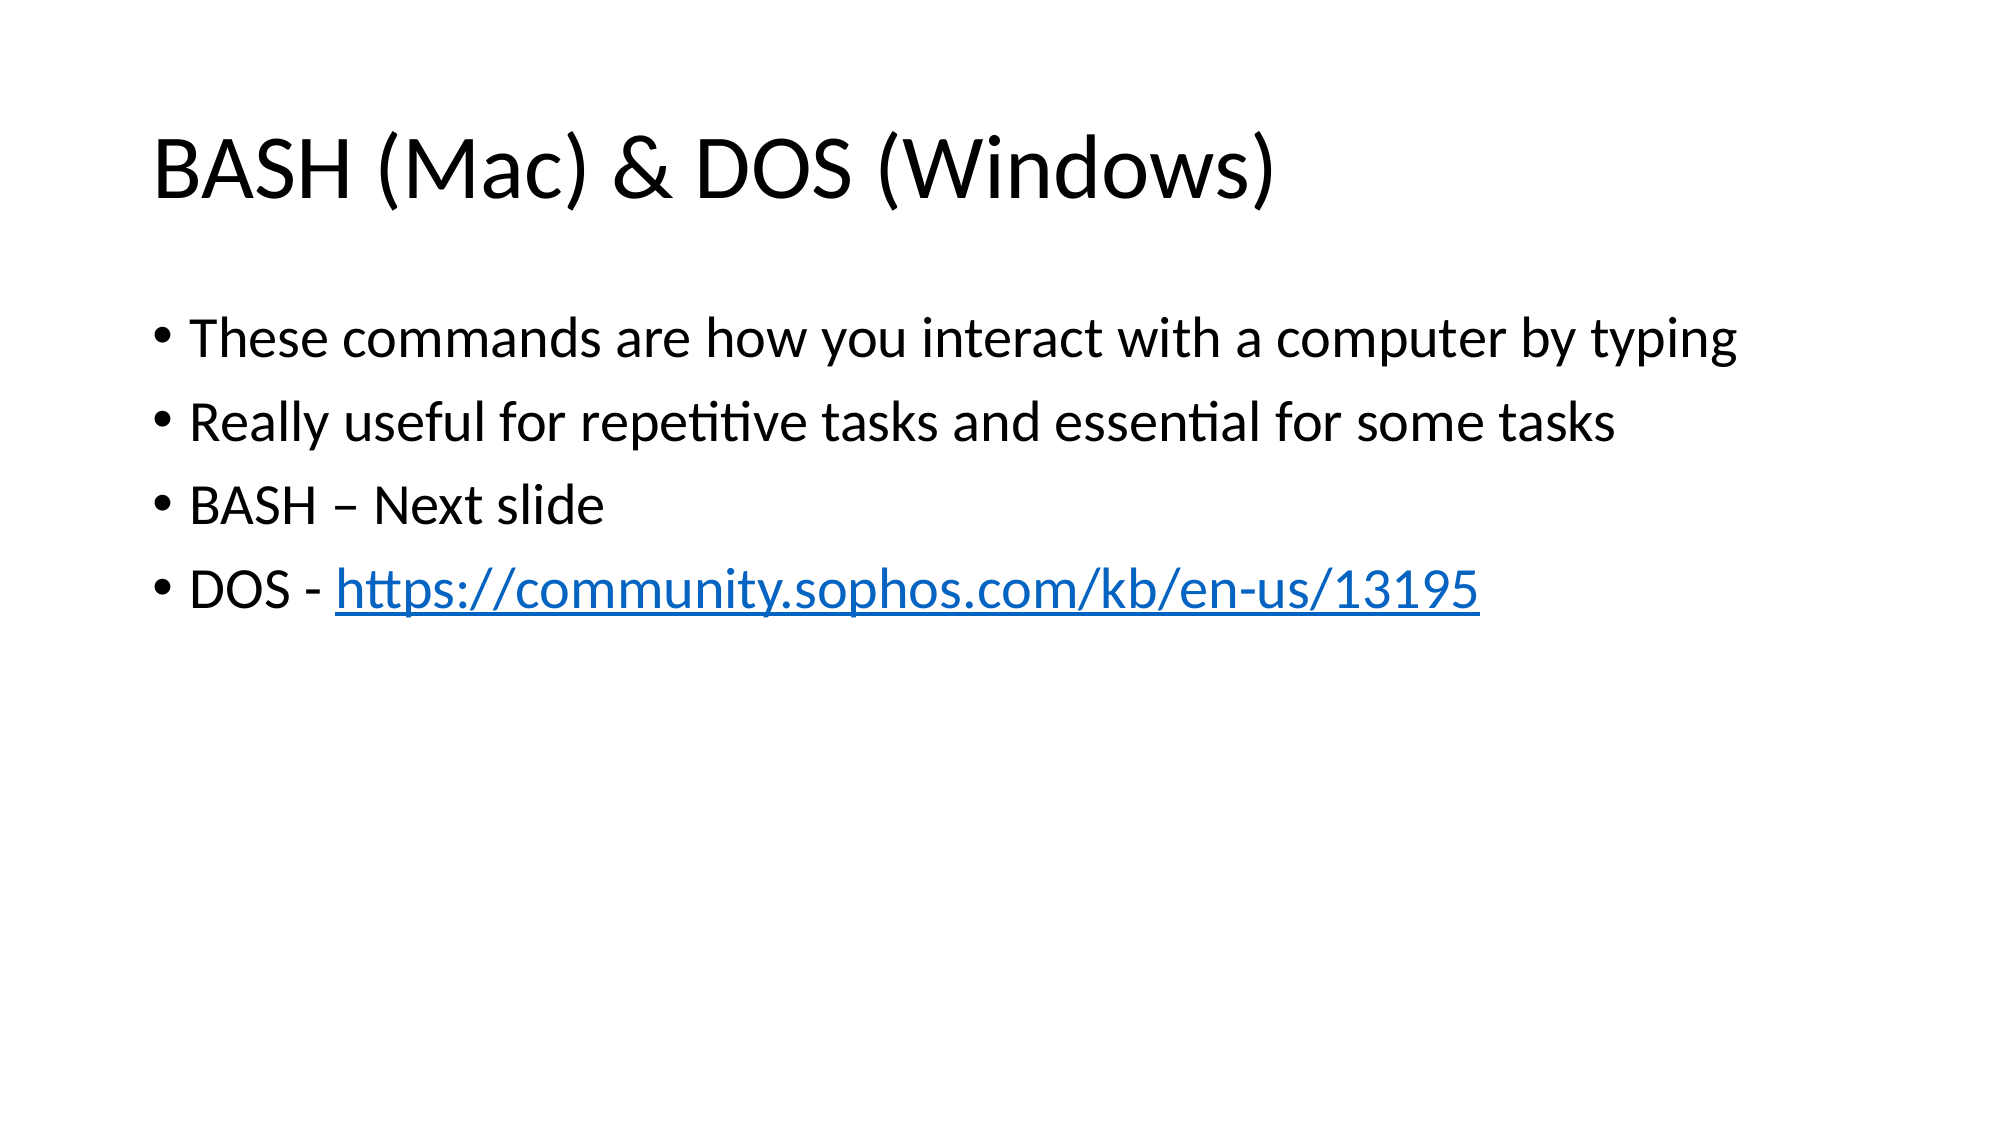

# BASH (Mac) & DOS (Windows)
These commands are how you interact with a computer by typing
Really useful for repetitive tasks and essential for some tasks
BASH – Next slide
DOS - https://community.sophos.com/kb/en-us/13195